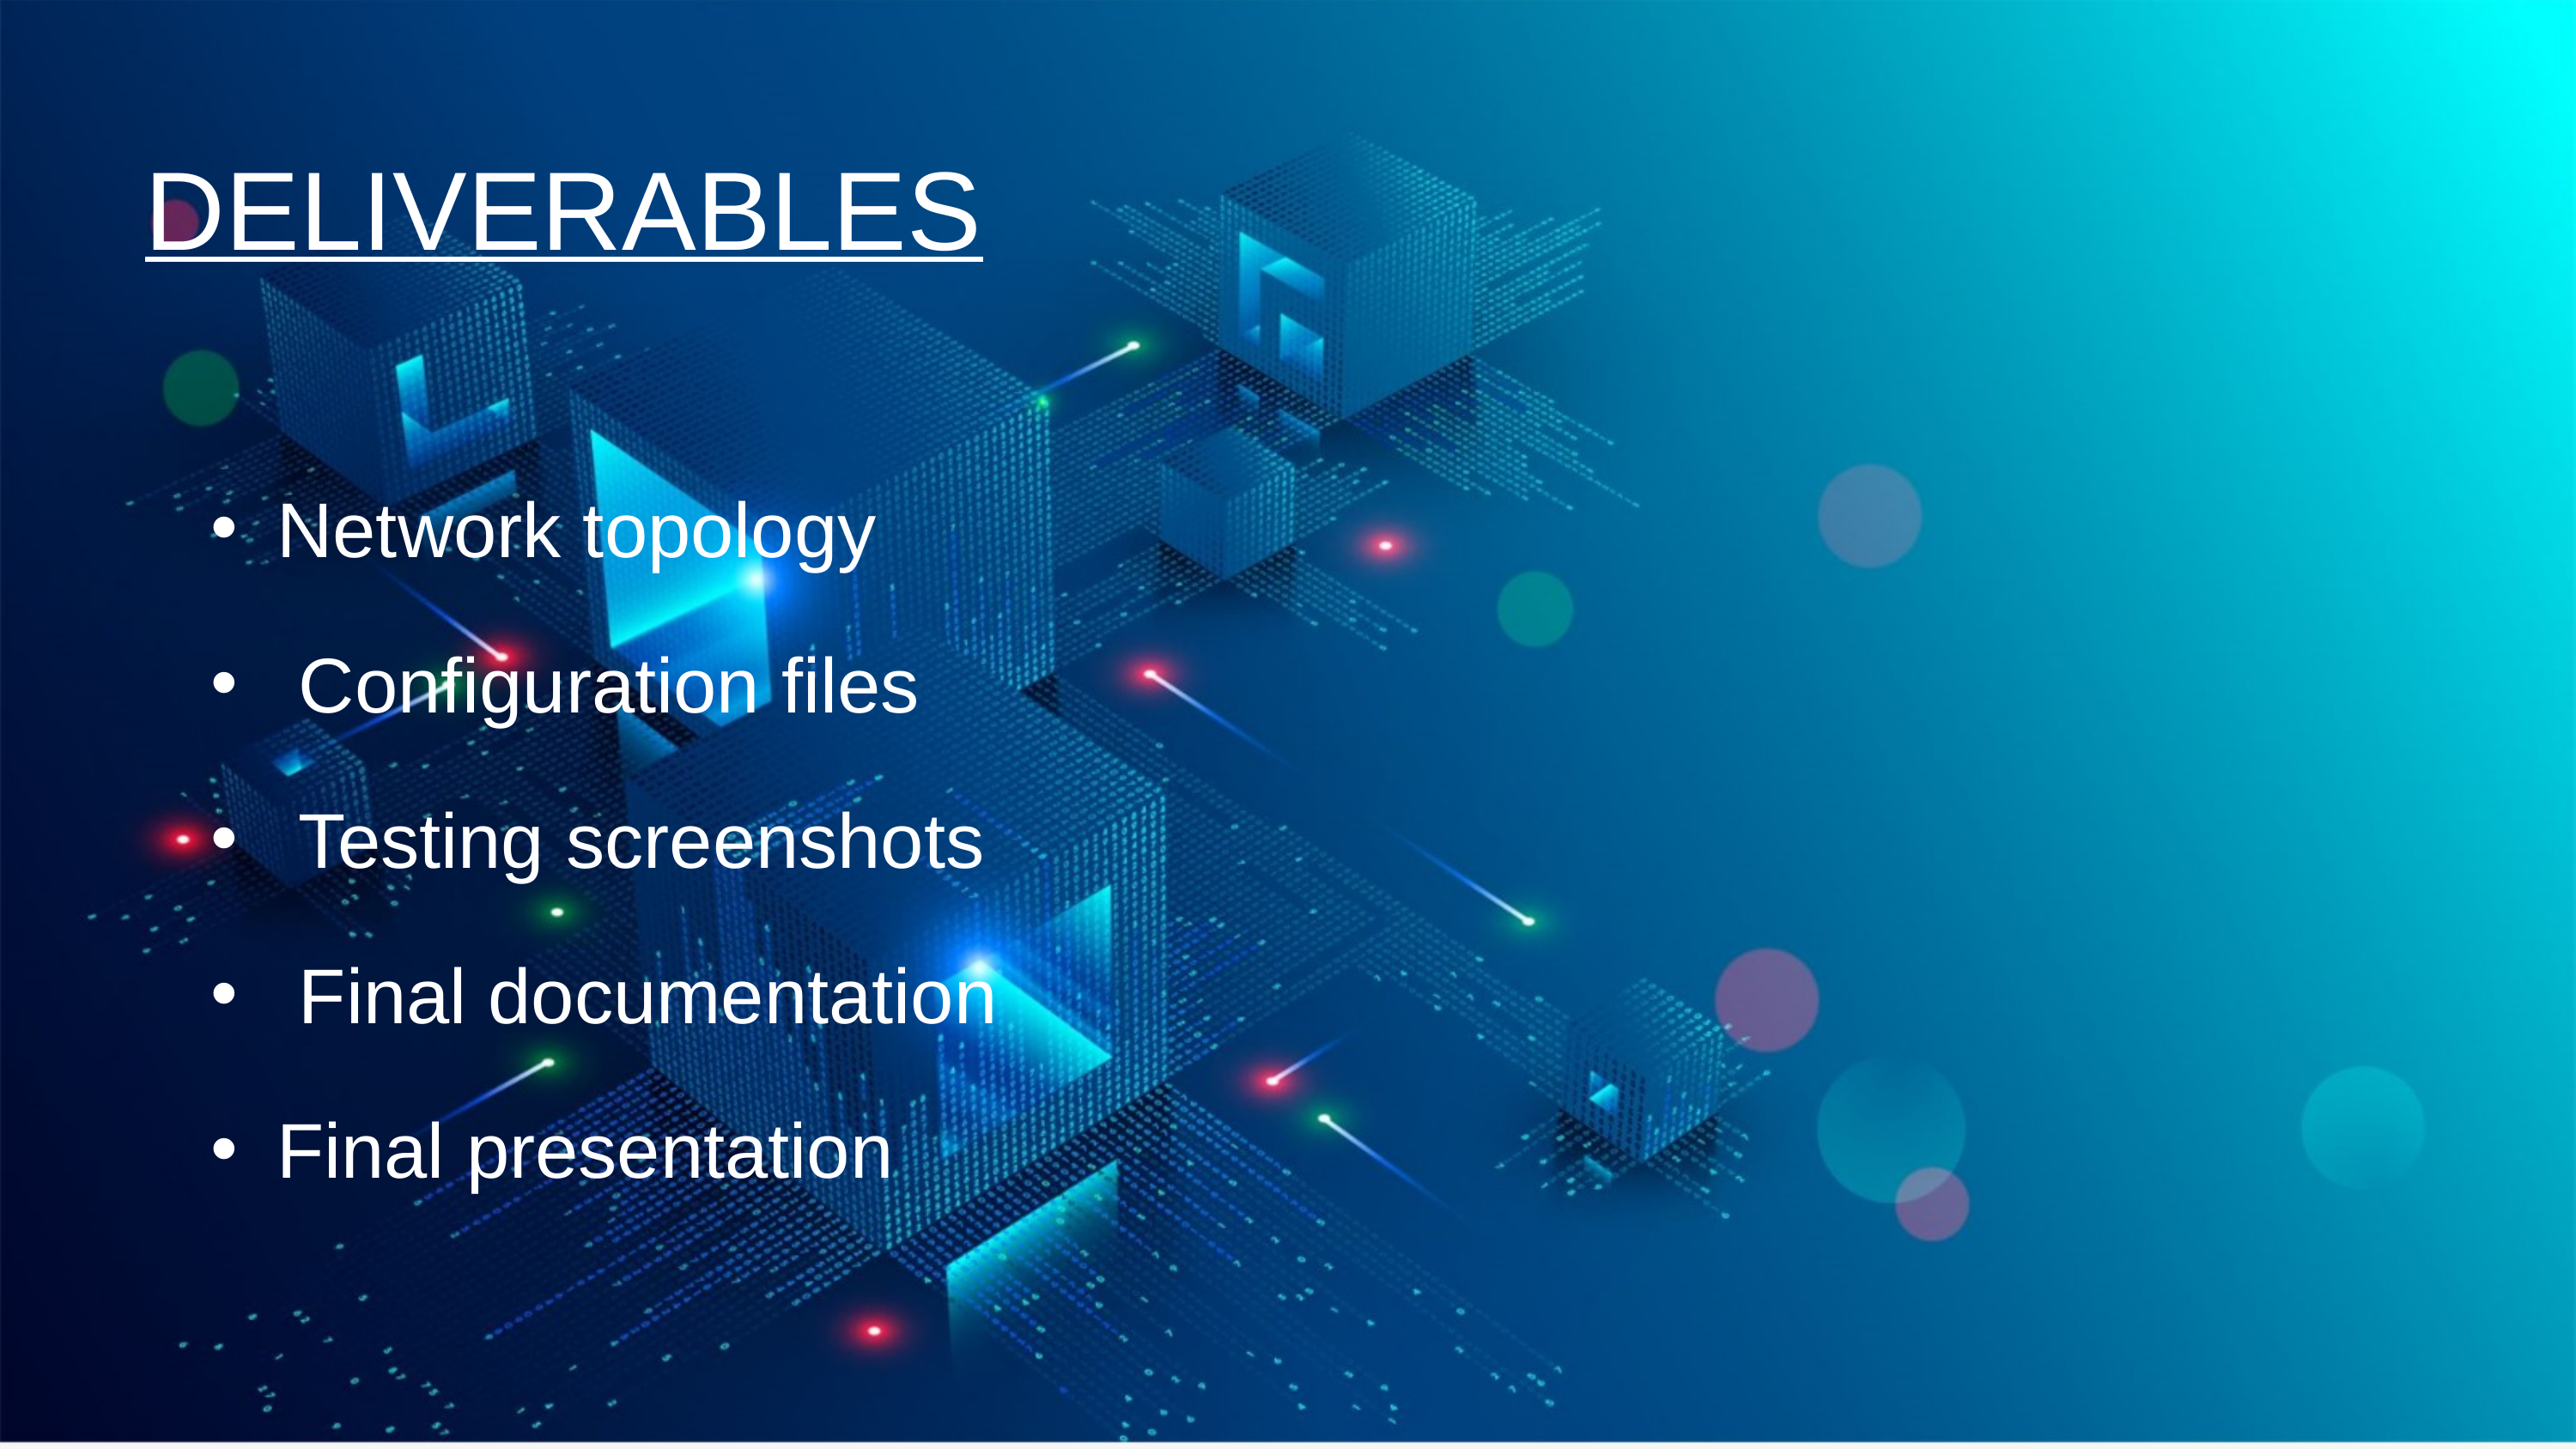

DELIVERABLES

Network topology

 Configuration files

 Testing screenshots

 Final documentation

Final presentation